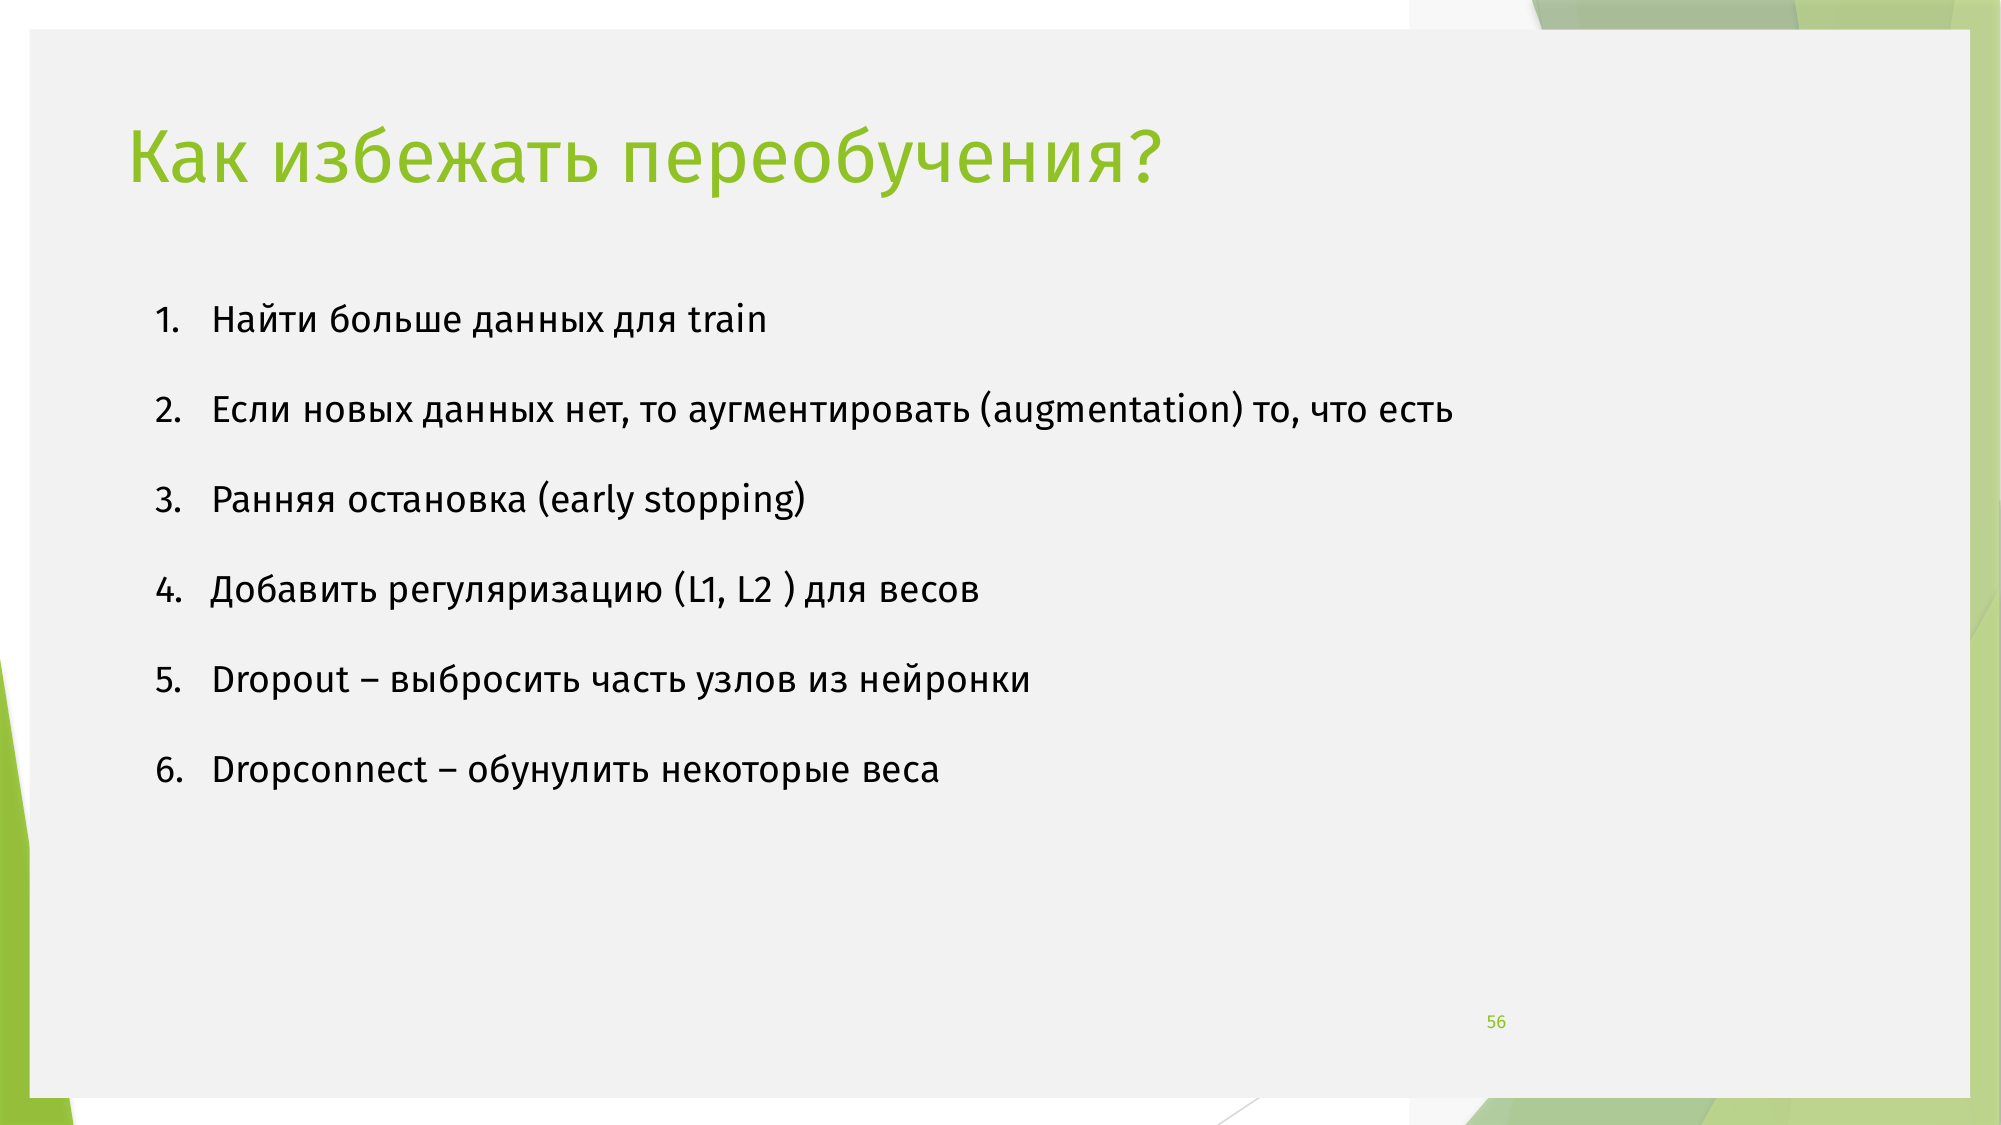

# Как избежать переобучения?
Найти больше данных для train

Если новых данных нет, то аугментировать (augmentation) то, что есть

Ранняя остановка (early stopping)

Добавить регуляризацию (L1, L2 ) для весов

Dropout – выбросить часть узлов из нейронки

Dropconnect – обунулить некоторые веса

56